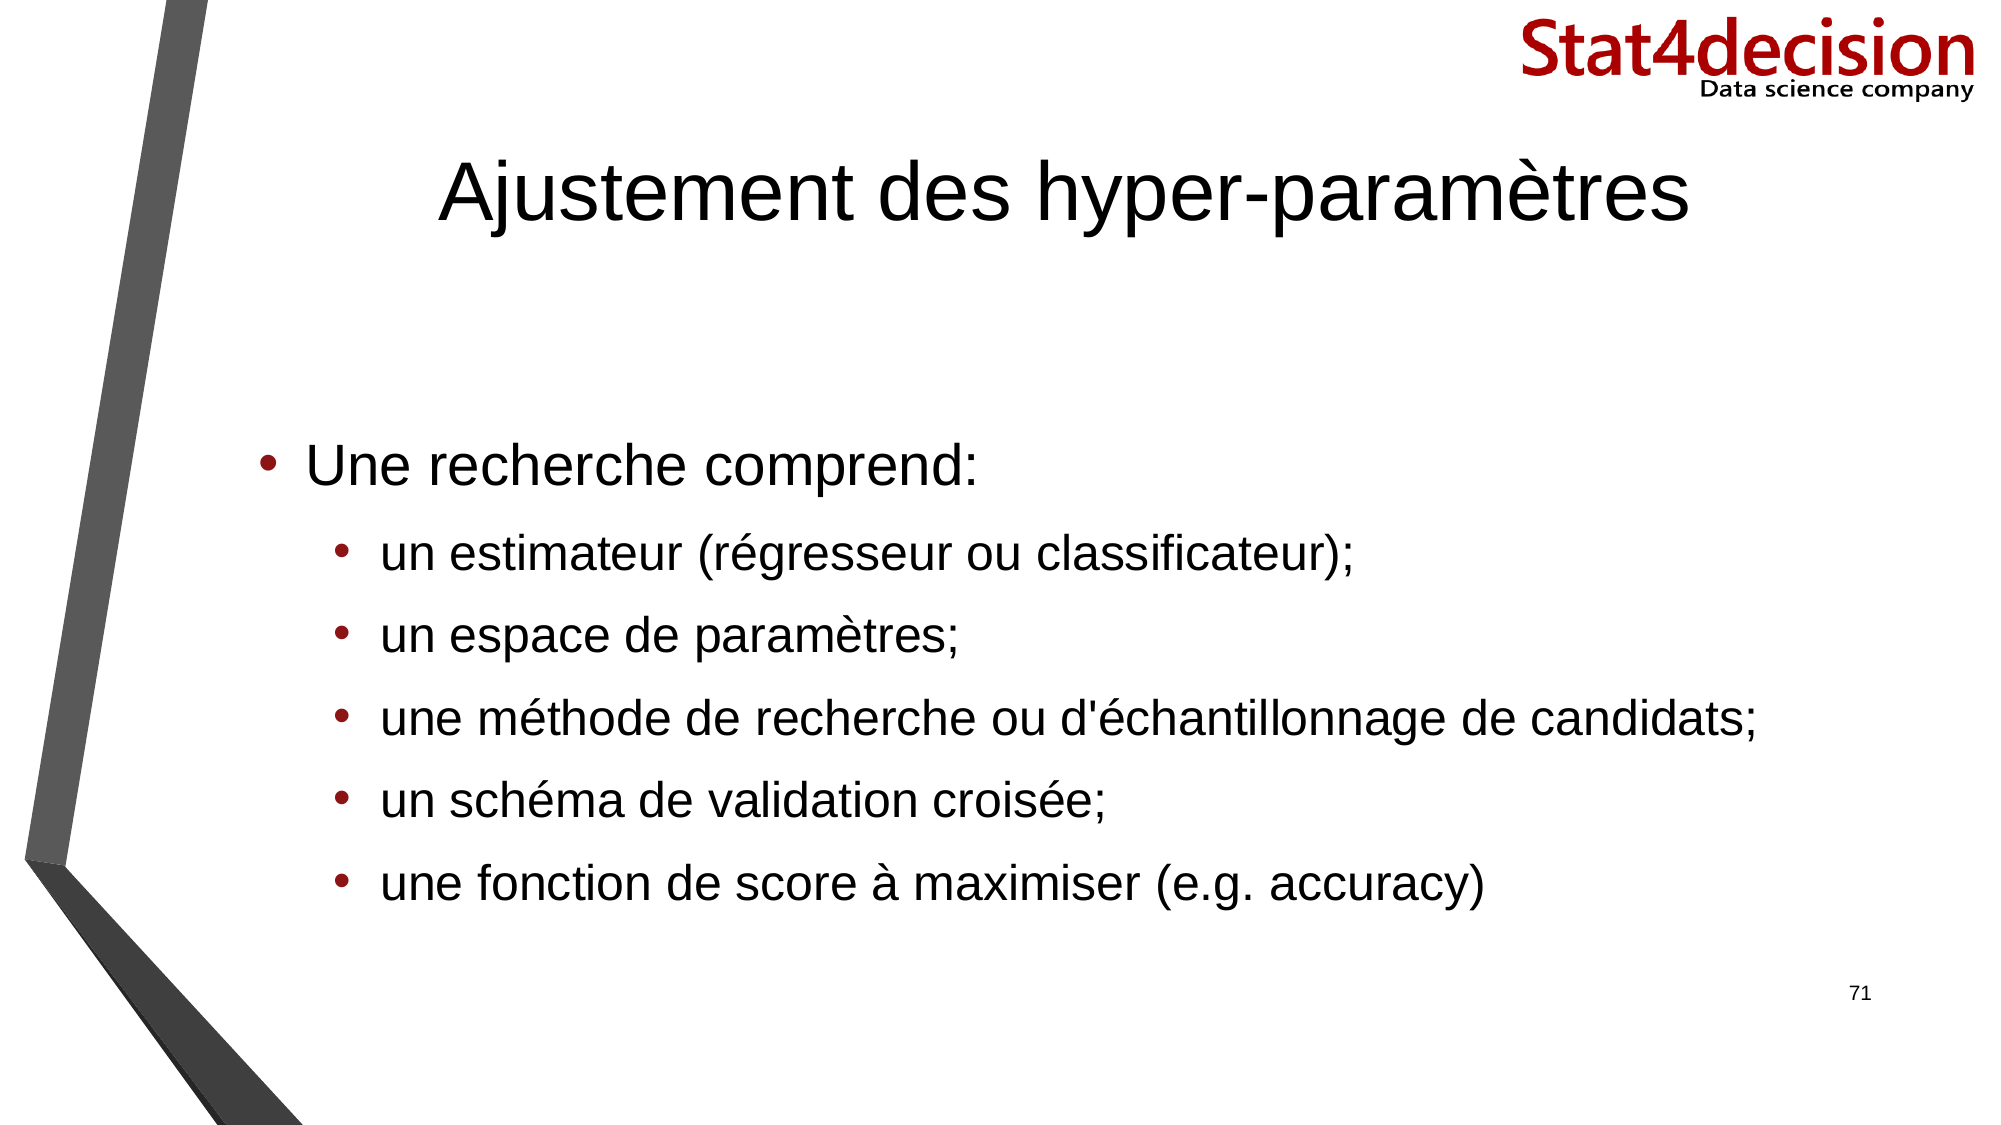

# Ajustement des hyper-paramètres

Une recherche comprend:
un estimateur (régresseur ou classificateur);
un espace de paramètres;
une méthode de recherche ou d'échantillonnage de candidats;
un schéma de validation croisée;
une fonction de score à maximiser (e.g. accuracy)
71